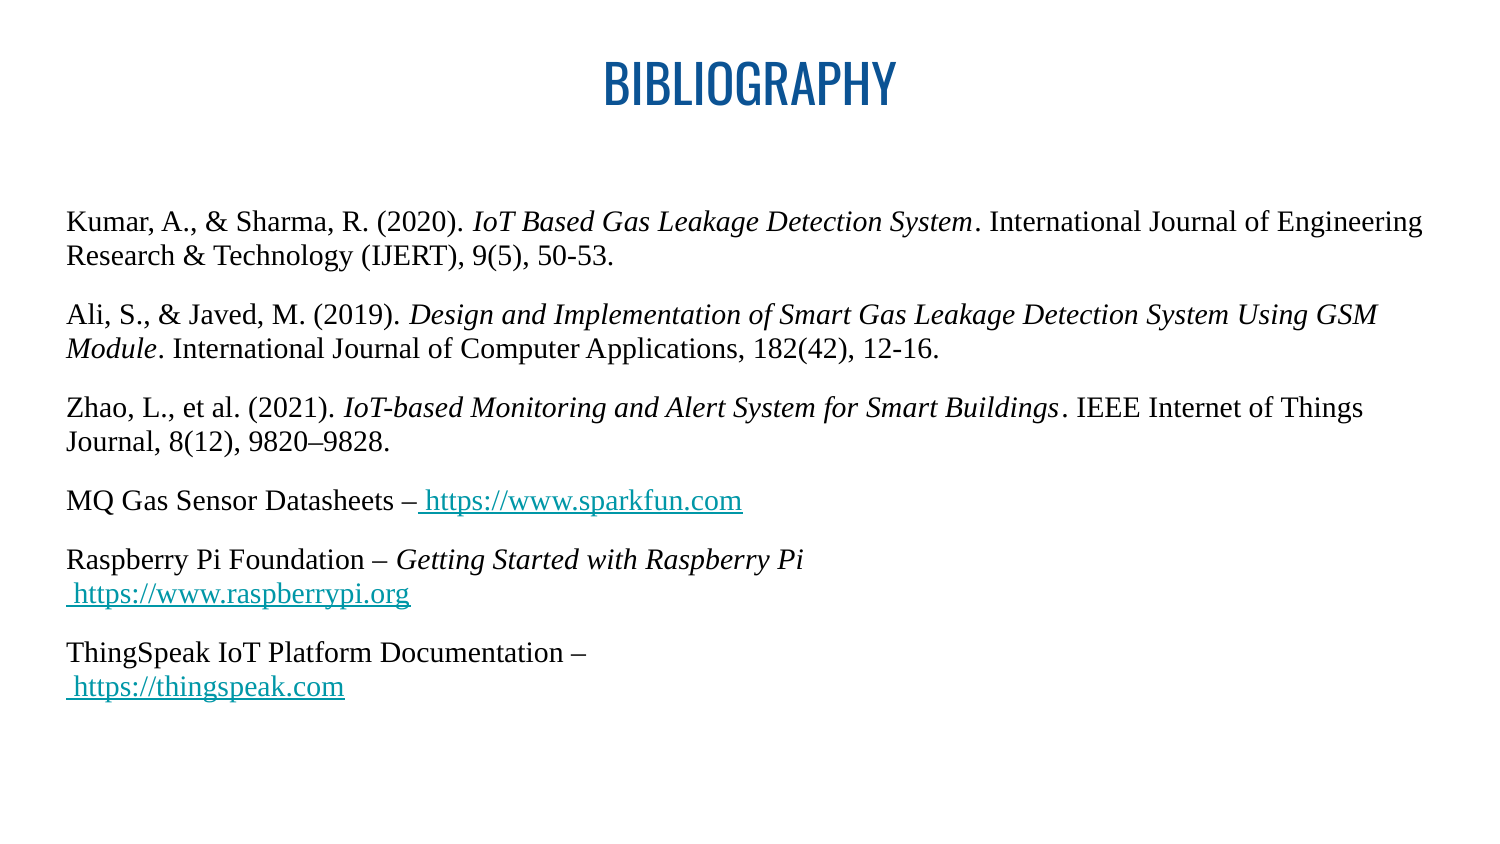

# BIBLIOGRAPHY
Kumar, A., & Sharma, R. (2020). IoT Based Gas Leakage Detection System. International Journal of Engineering Research & Technology (IJERT), 9(5), 50-53.
Ali, S., & Javed, M. (2019). Design and Implementation of Smart Gas Leakage Detection System Using GSM Module. International Journal of Computer Applications, 182(42), 12-16.
Zhao, L., et al. (2021). IoT-based Monitoring and Alert System for Smart Buildings. IEEE Internet of Things Journal, 8(12), 9820–9828.
MQ Gas Sensor Datasheets – https://www.sparkfun.com
Raspberry Pi Foundation – Getting Started with Raspberry Pi
 https://www.raspberrypi.org
ThingSpeak IoT Platform Documentation –
 https://thingspeak.com